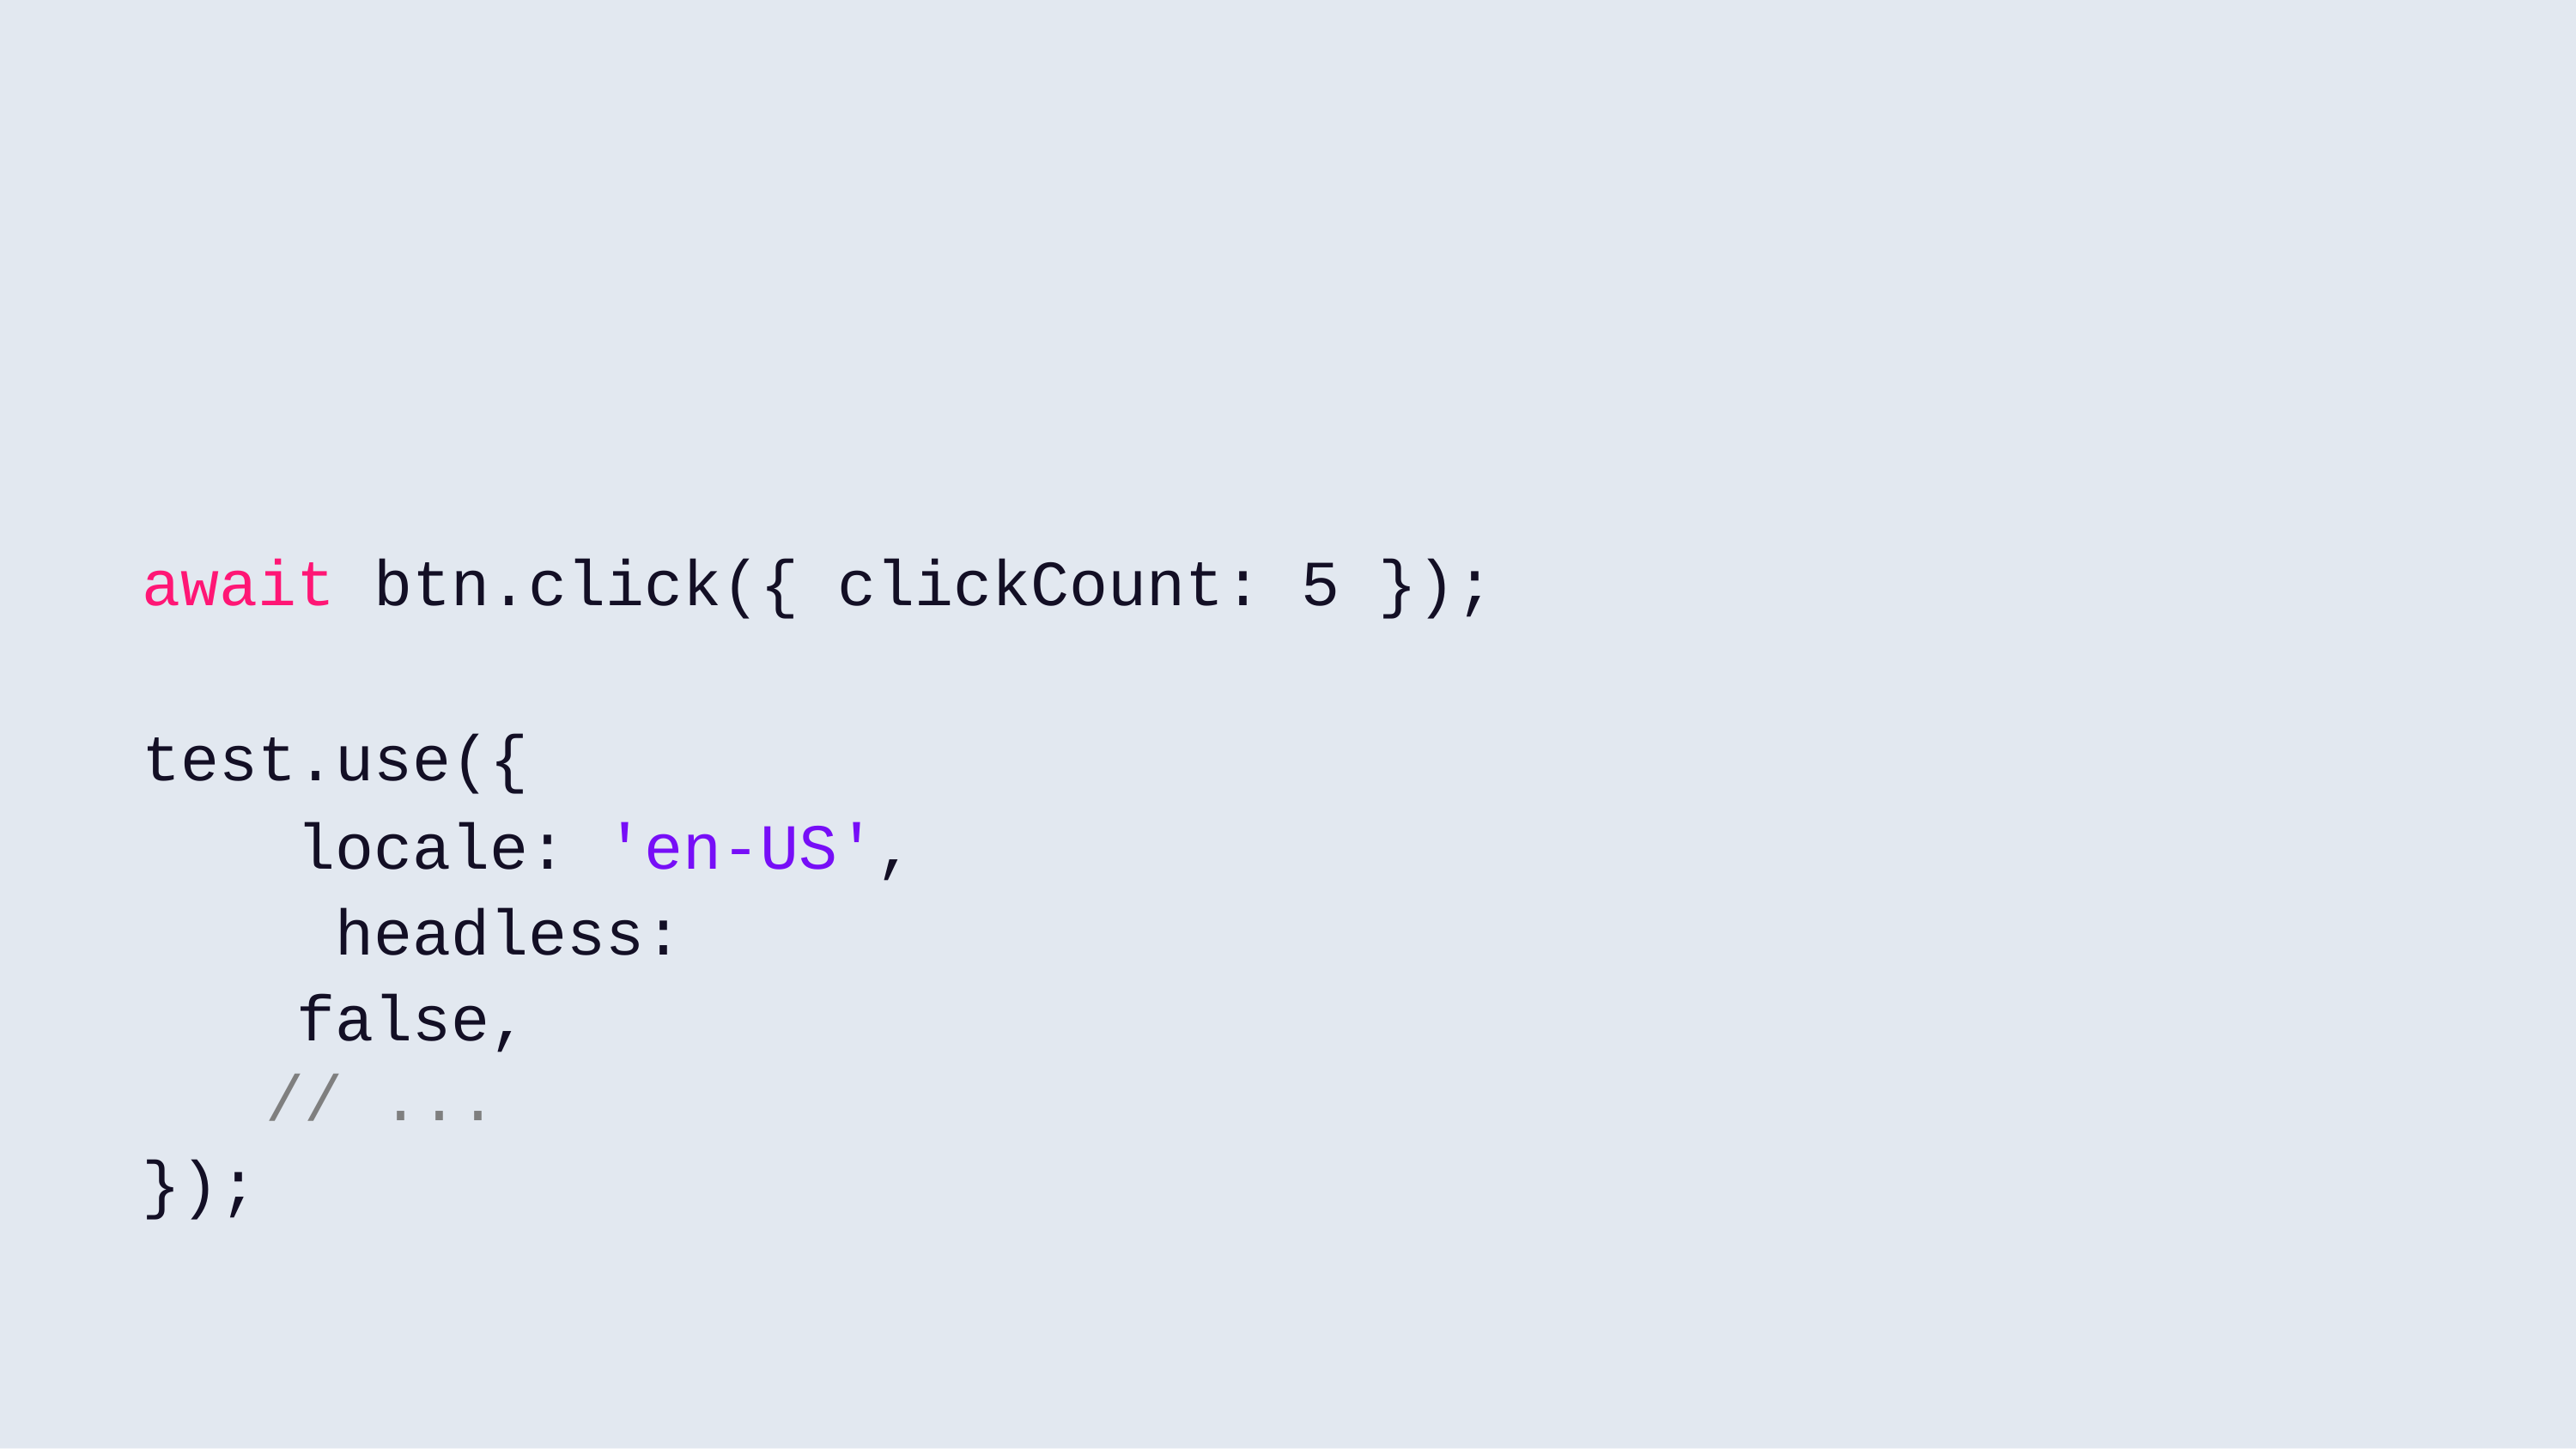

await btn.click({ clickCount: 5 });

test.use({
locale: 'en-US',  headless: false,
// ...
});
2